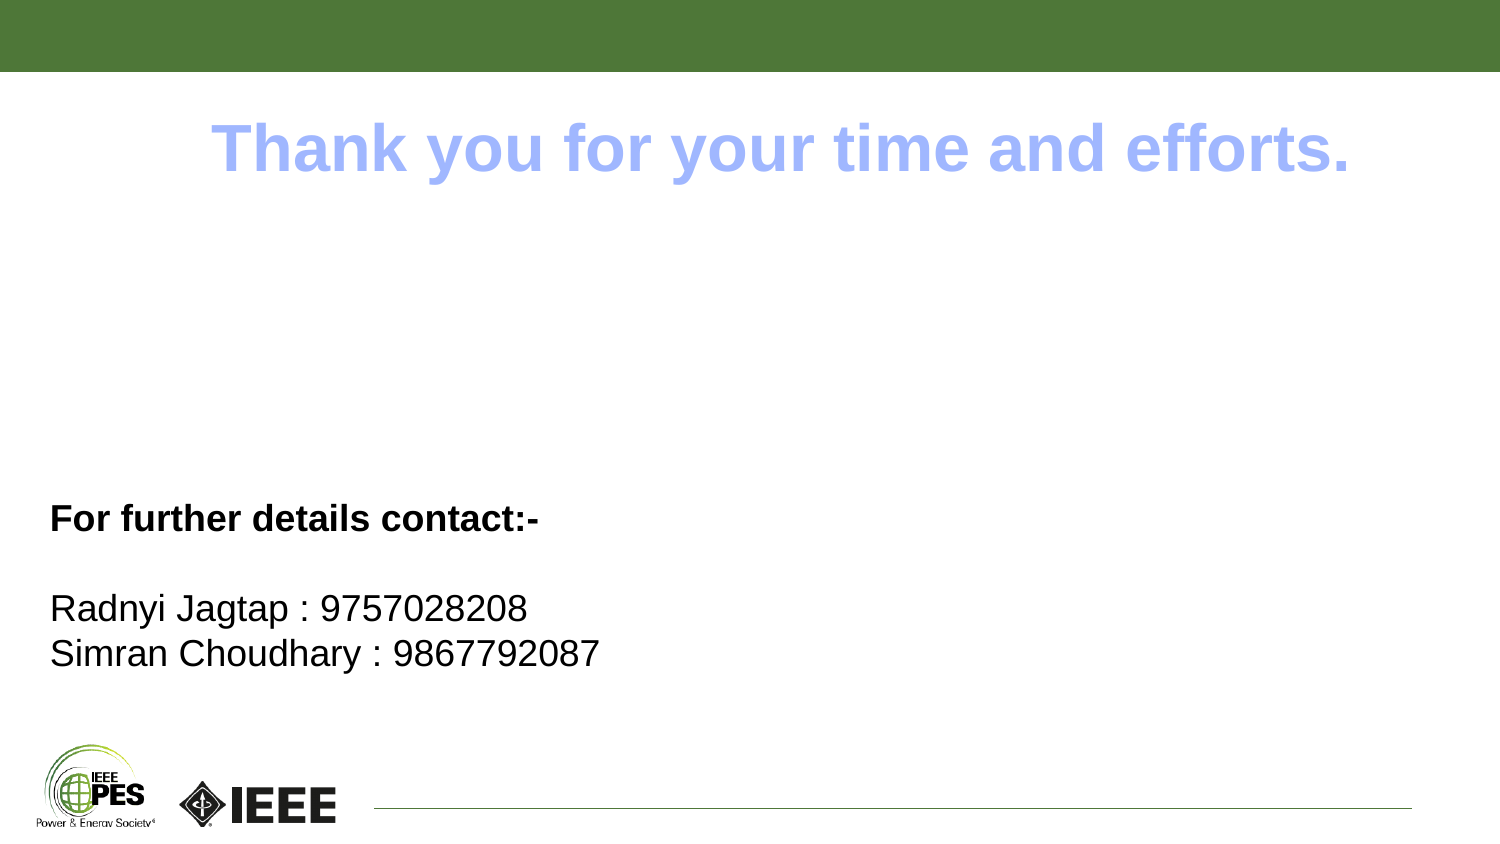

Thank you for your time and efforts.
For further details contact:-

Radnyi Jagtap : 9757028208
Simran Choudhary : 9867792087